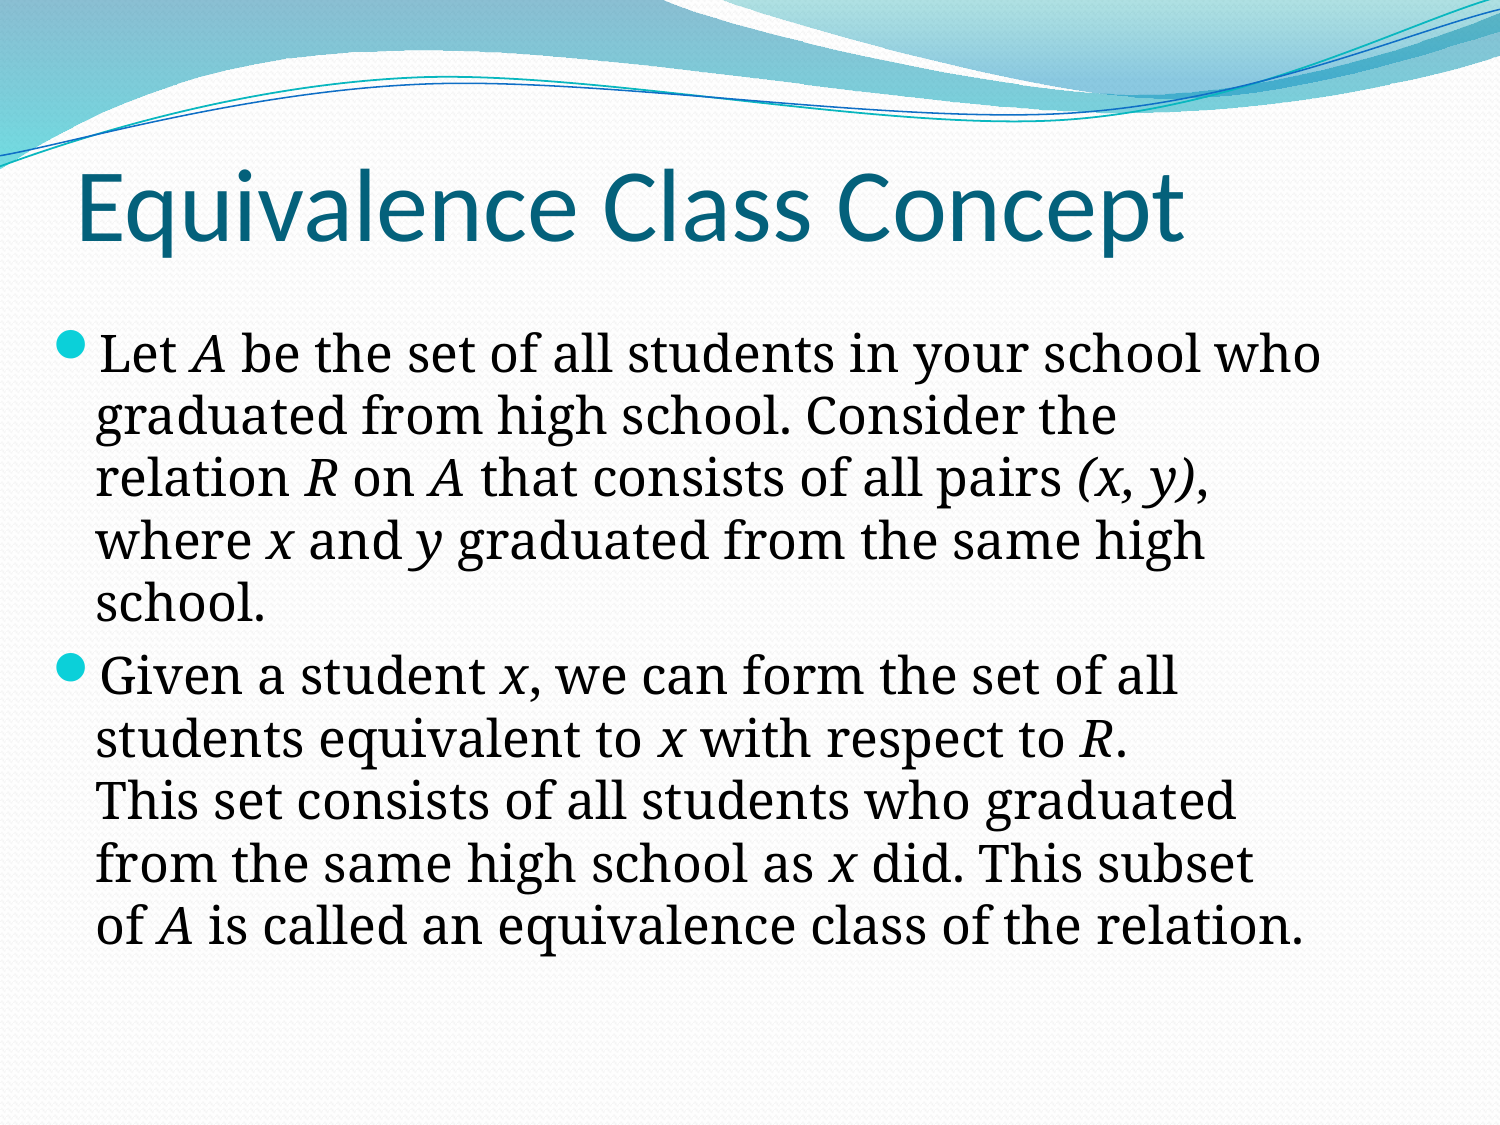

# Equivalence Class Concept
Let A be the set of all students in your school who graduated from high school. Consider the
relation R on A that consists of all pairs (x, y), where x and y graduated from the same high
school.
Given a student x, we can form the set of all students equivalent to x with respect to R.
This set consists of all students who graduated from the same high school as x did. This subset
of A is called an equivalence class of the relation.